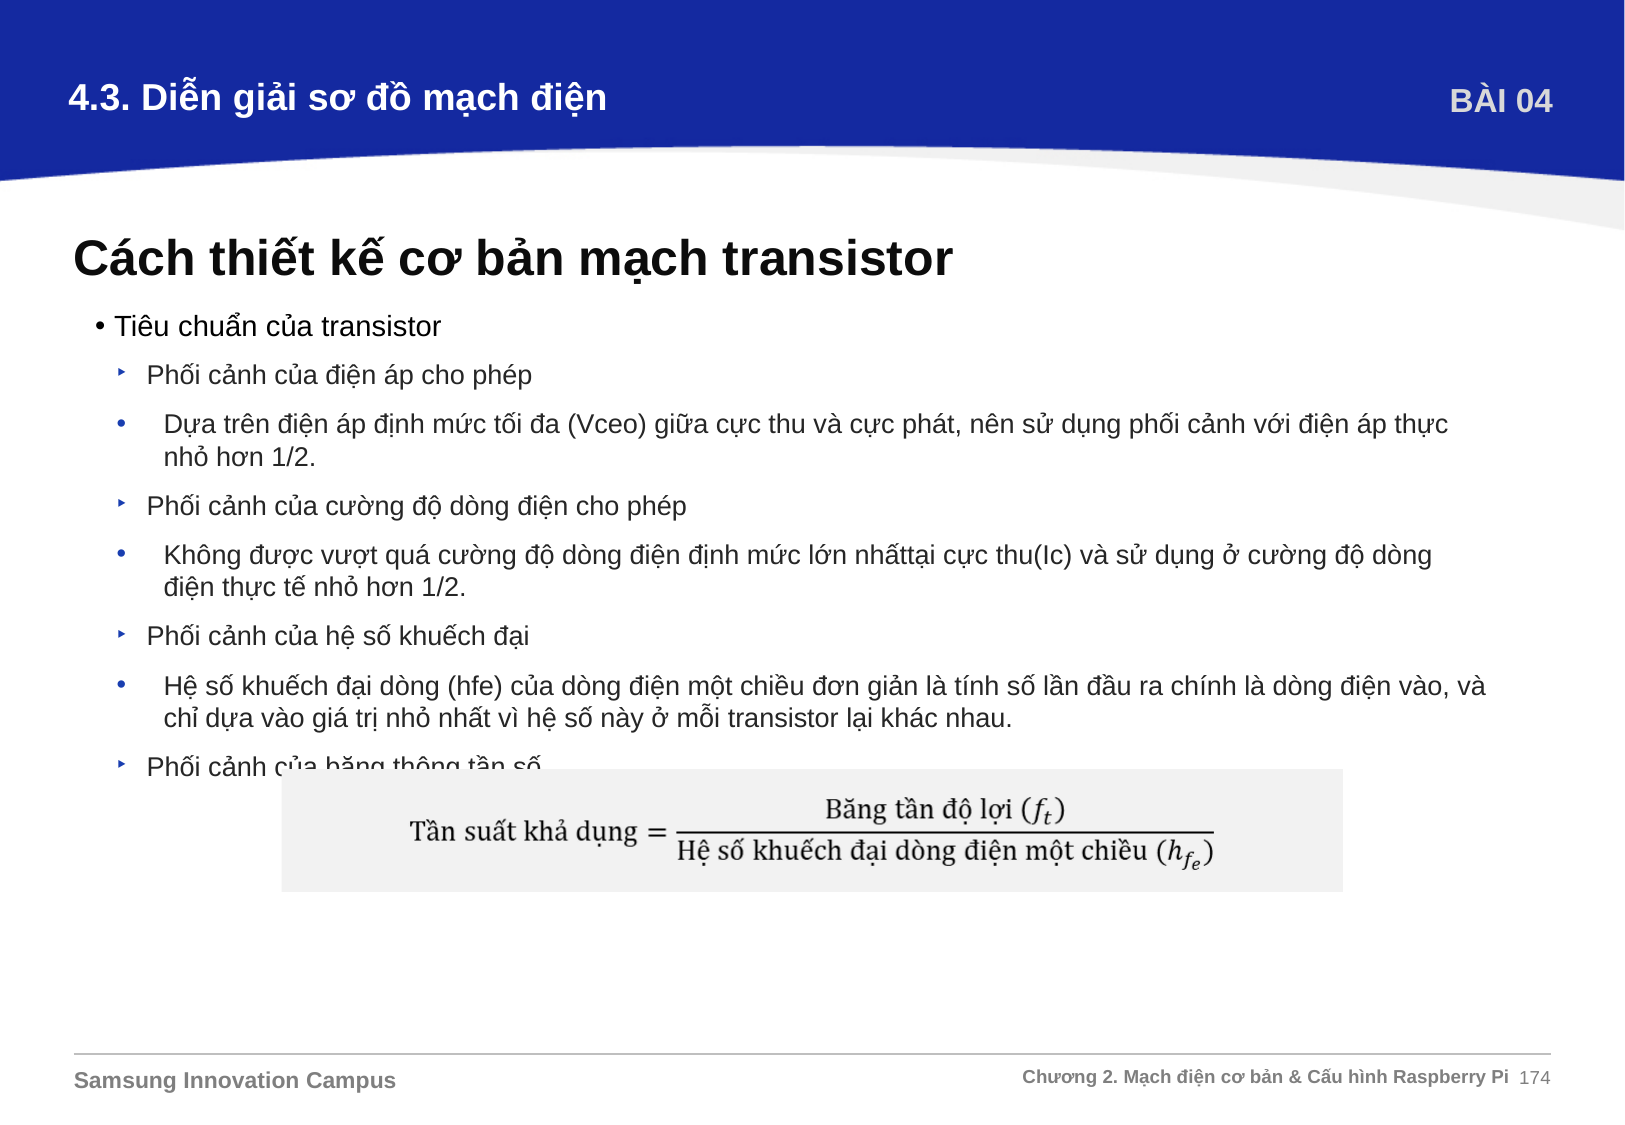

4.3. Diễn giải sơ đồ mạch điện
BÀI 04
Cách thiết kế cơ bản mạch transistor
Tiêu chuẩn của transistor
Phối cảnh của điện áp cho phép
Dựa trên điện áp định mức tối đa (Vceo) giữa cực thu và cực phát, nên sử dụng phối cảnh với điện áp thực nhỏ hơn 1/2.
Phối cảnh của cường độ dòng điện cho phép
Không được vượt quá cường độ dòng điện định mức lớn nhấttại cực thu(Ic) và sử dụng ở cường độ dòng điện thực tế nhỏ hơn 1/2.
Phối cảnh của hệ số khuếch đại
Hệ số khuếch đại dòng (hfe) của dòng điện một chiều đơn giản là tính số lần đầu ra chính là dòng điện vào, và chỉ dựa vào giá trị nhỏ nhất vì hệ số này ở mỗi transistor lại khác nhau.
Phối cảnh của băng thông tần số